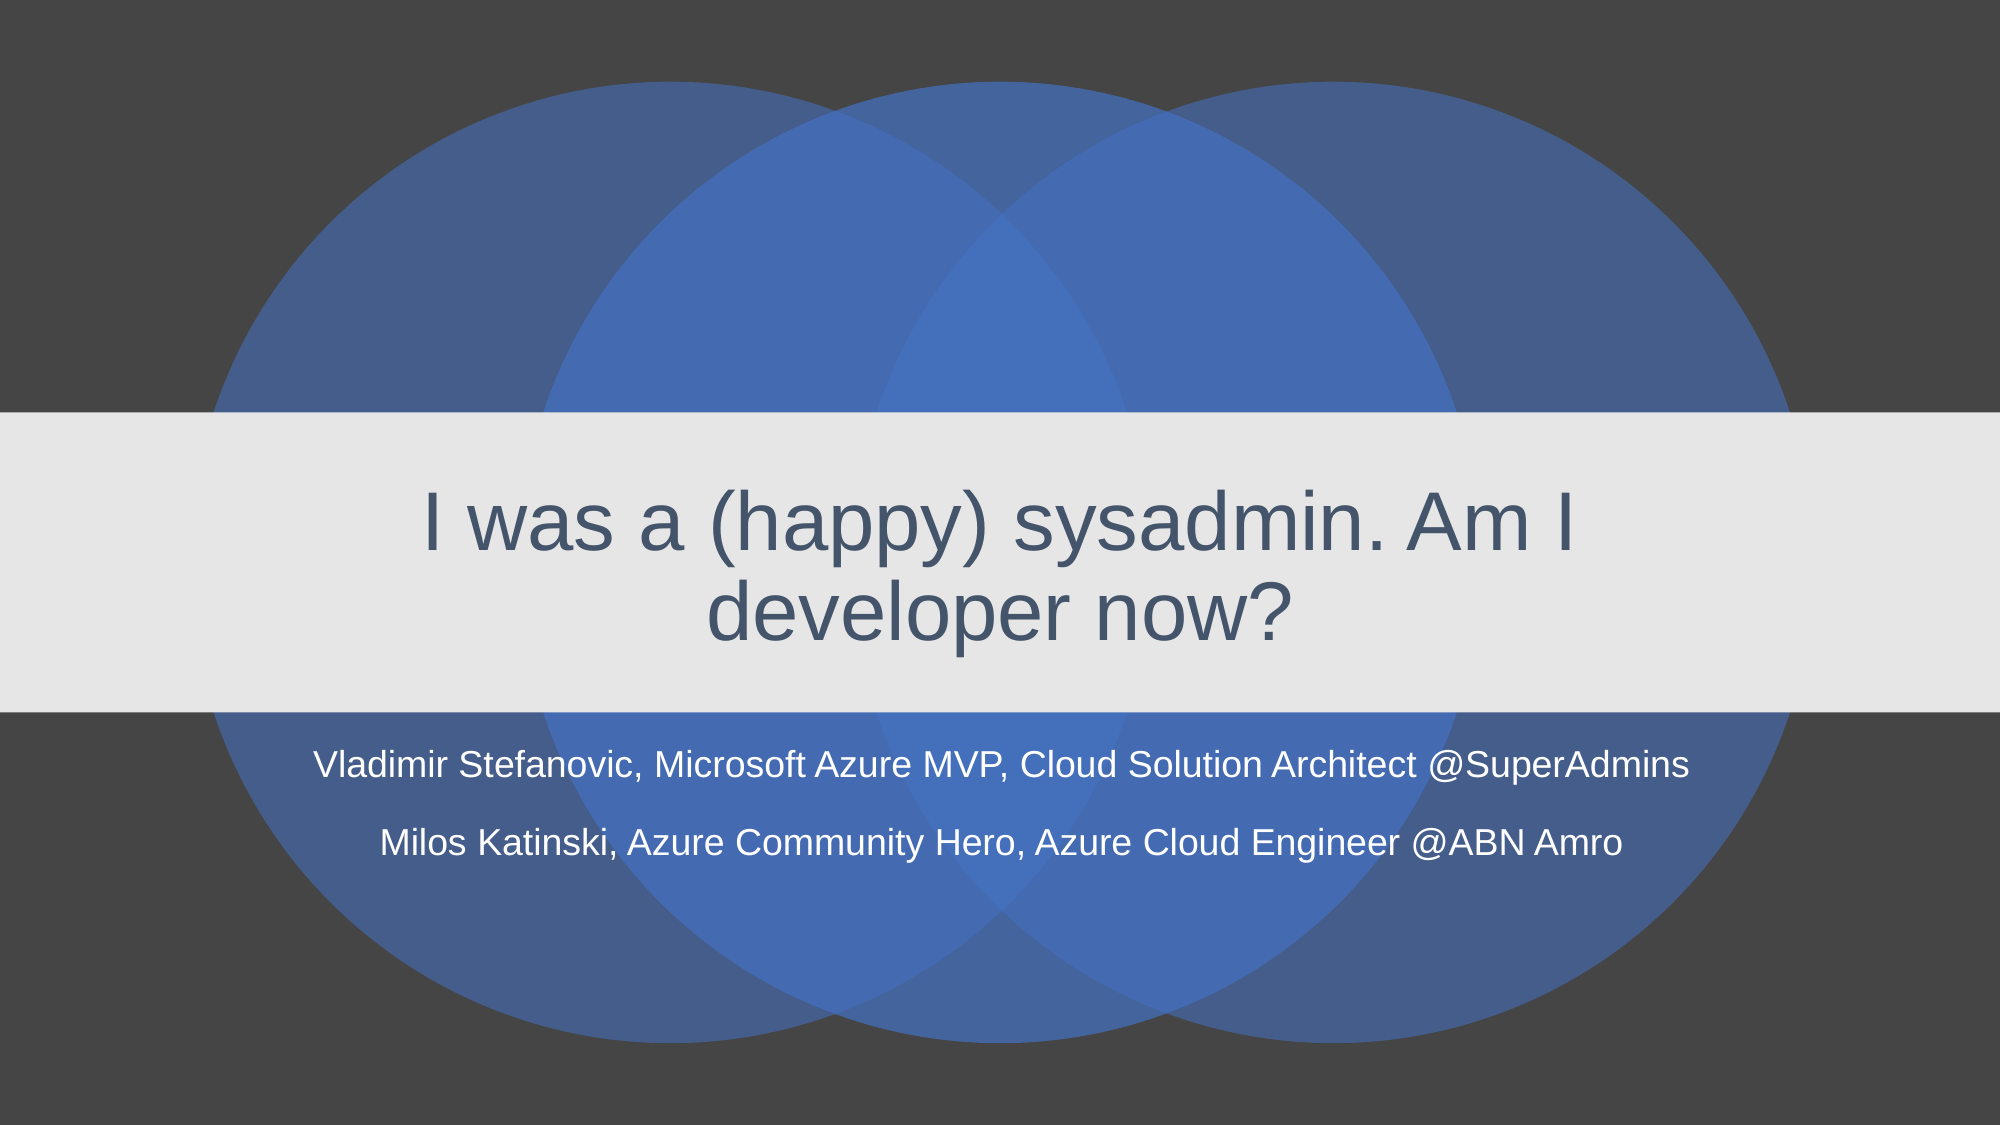

# I was a (happy) sysadmin. Am I developer now?
Vladimir Stefanovic, Microsoft Azure MVP, Cloud Solution Architect @SuperAdmins
Milos Katinski, Azure Community Hero, Azure Cloud Engineer @ABN Amro